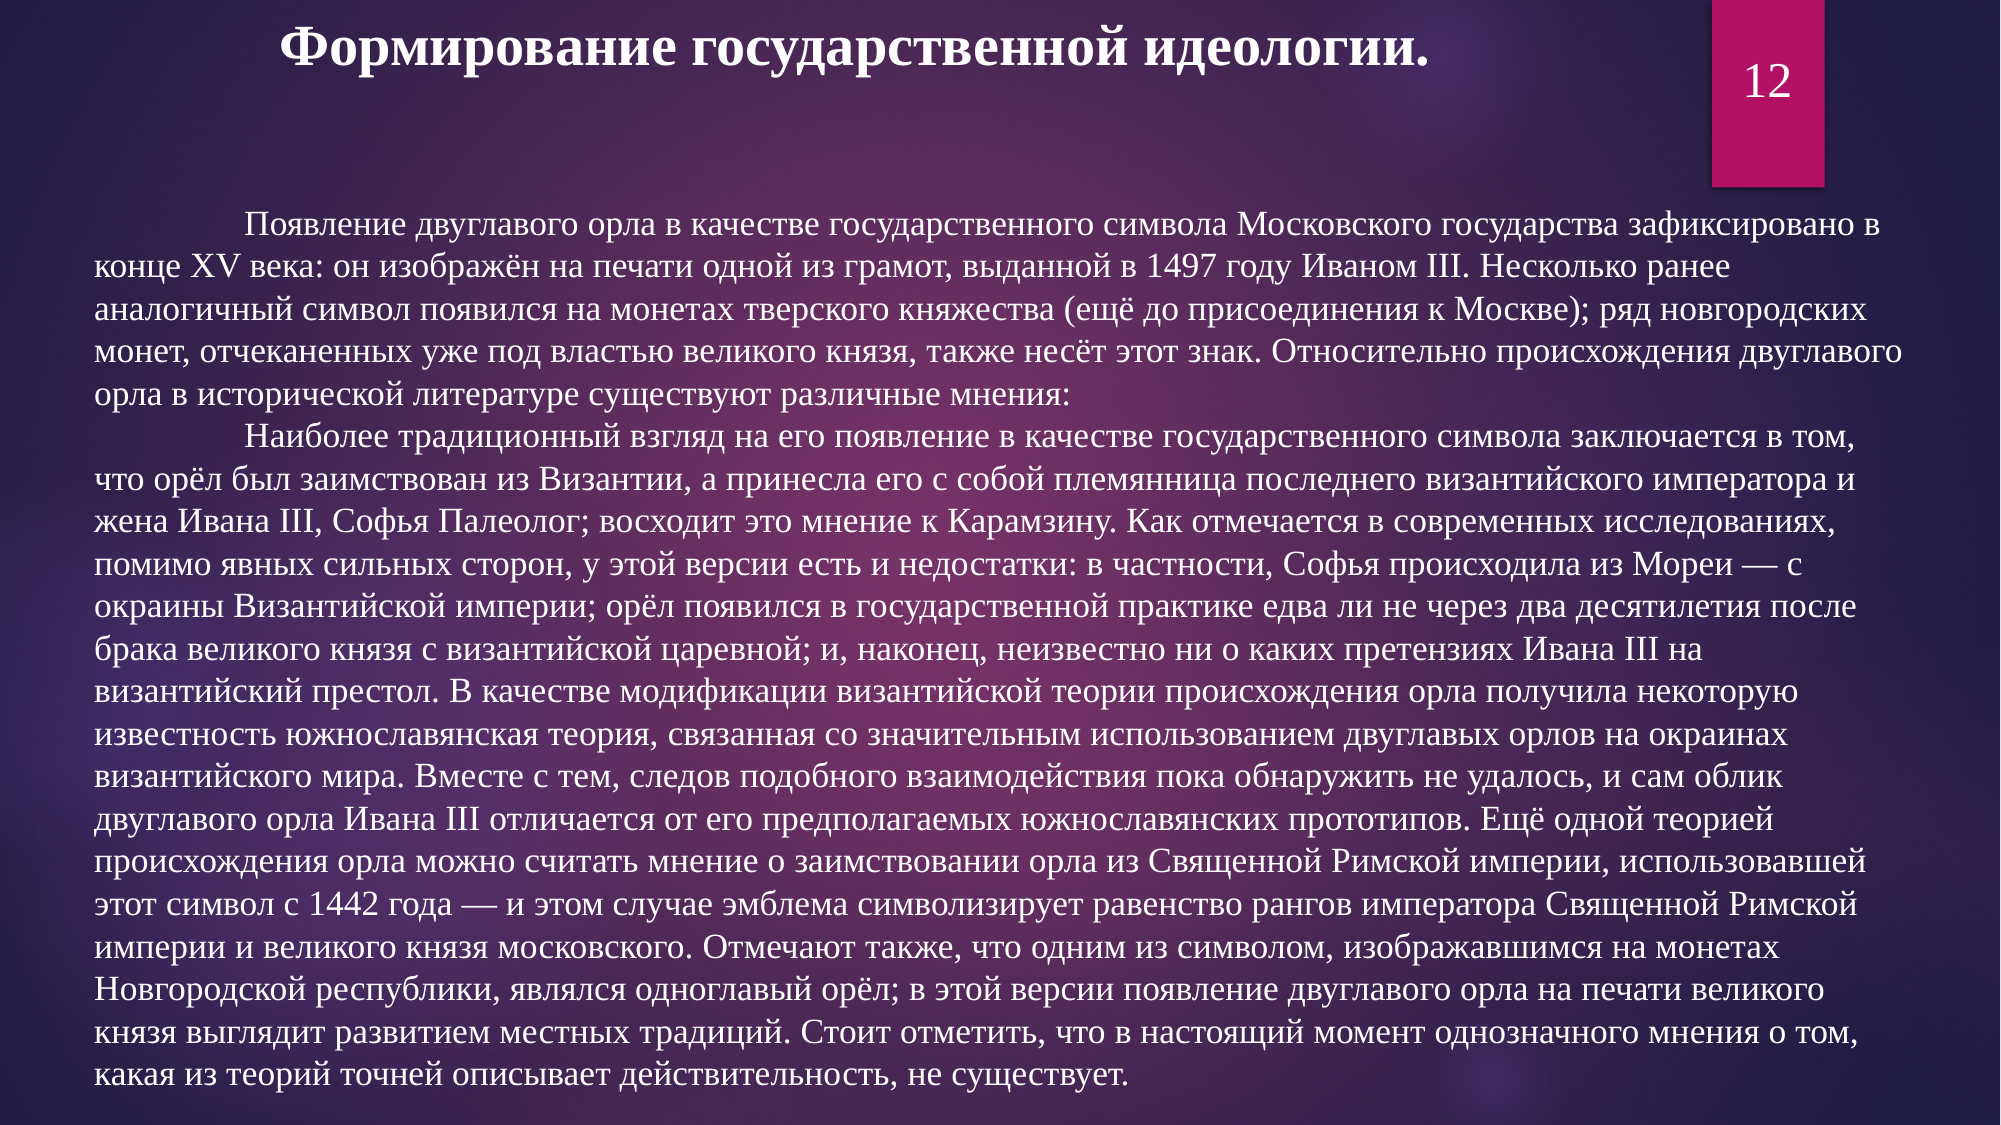

Формирование государственной идеологии.
12
	Появление двуглавого орла в качестве государственного символа Московского государства зафиксировано в конце XV века: он изображён на печати одной из грамот, выданной в 1497 году Иваном III. Несколько ранее аналогичный символ появился на монетах тверского княжества (ещё до присоединения к Москве); ряд новгородских монет, отчеканенных уже под властью великого князя, также несёт этот знак. Относительно происхождения двуглавого орла в исторической литературе существуют различные мнения:
	Наиболее традиционный взгляд на его появление в качестве государственного символа заключается в том, что орёл был заимствован из Византии, а принесла его с собой племянница последнего византийского императора и жена Ивана III, Софья Палеолог; восходит это мнение к Карамзину. Как отмечается в современных исследованиях, помимо явных сильных сторон, у этой версии есть и недостатки: в частности, Софья происходила из Мореи — с окраины Византийской империи; орёл появился в государственной практике едва ли не через два десятилетия после брака великого князя с византийской царевной; и, наконец, неизвестно ни о каких претензиях Ивана III на византийский престол. В качестве модификации византийской теории происхождения орла получила некоторую известность южнославянская теория, связанная со значительным использованием двуглавых орлов на окраинах византийского мира. Вместе с тем, следов подобного взаимодействия пока обнаружить не удалось, и сам облик двуглавого орла Ивана III отличается от его предполагаемых южнославянских прототипов. Ещё одной теорией происхождения орла можно считать мнение о заимствовании орла из Священной Римской империи, использовавшей этот символ с 1442 года — и этом случае эмблема символизирует равенство рангов императора Священной Римской империи и великого князя московского. Отмечают также, что одним из символом, изображавшимся на монетах Новгородской республики, являлся одноглавый орёл; в этой версии появление двуглавого орла на печати великого князя выглядит развитием местных традиций. Стоит отметить, что в настоящий момент однозначного мнения о том, какая из теорий точней описывает действительность, не существует.